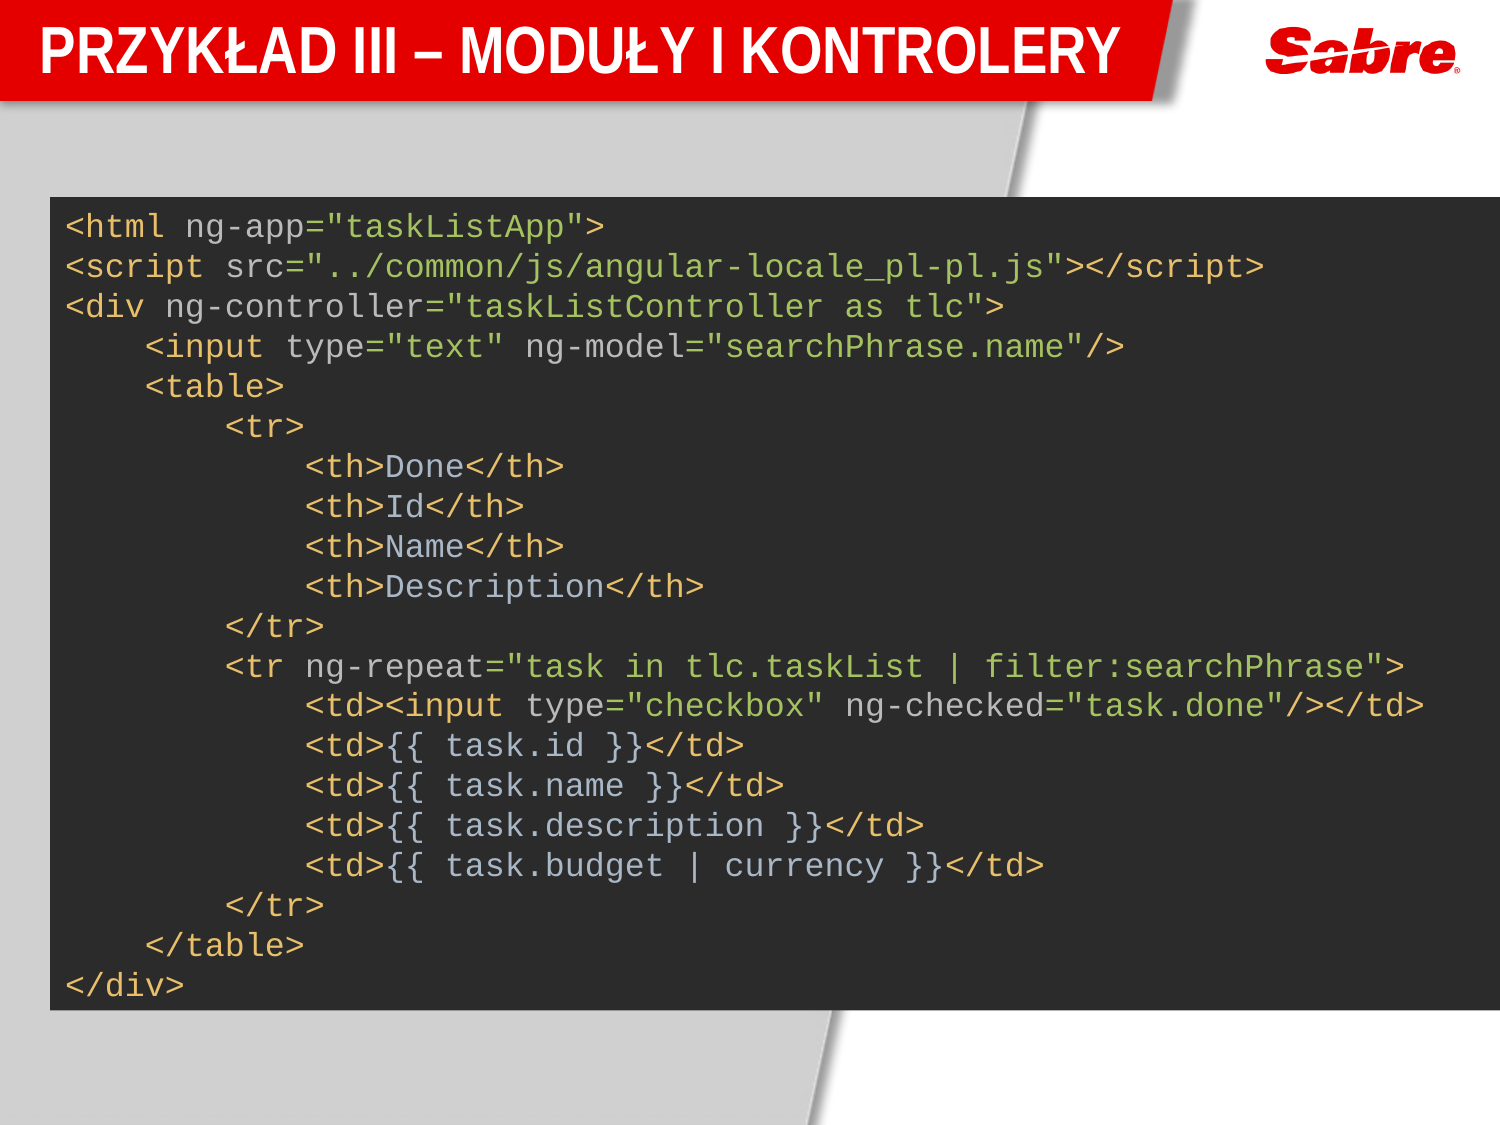

# Przykład III – Moduły i kontrolery
<html ng-app="taskListApp">
<script src="../common/js/angular-locale_pl-pl.js"></script>
<div ng-controller="taskListController as tlc">
    <input type="text" ng-model="searchPhrase.name"/>
    <table>
        <tr>
            <th>Done</th>
            <th>Id</th>
            <th>Name</th>
            <th>Description</th>
        </tr>
        <tr ng-repeat="task in tlc.taskList | filter:searchPhrase">
            <td><input type="checkbox" ng-checked="task.done"/></td>
            <td>{{ task.id }}</td>
            <td>{{ task.name }}</td>
            <td>{{ task.description }}</td>
            <td>{{ task.budget | currency }}</td>
        </tr>
    </table>
</div>